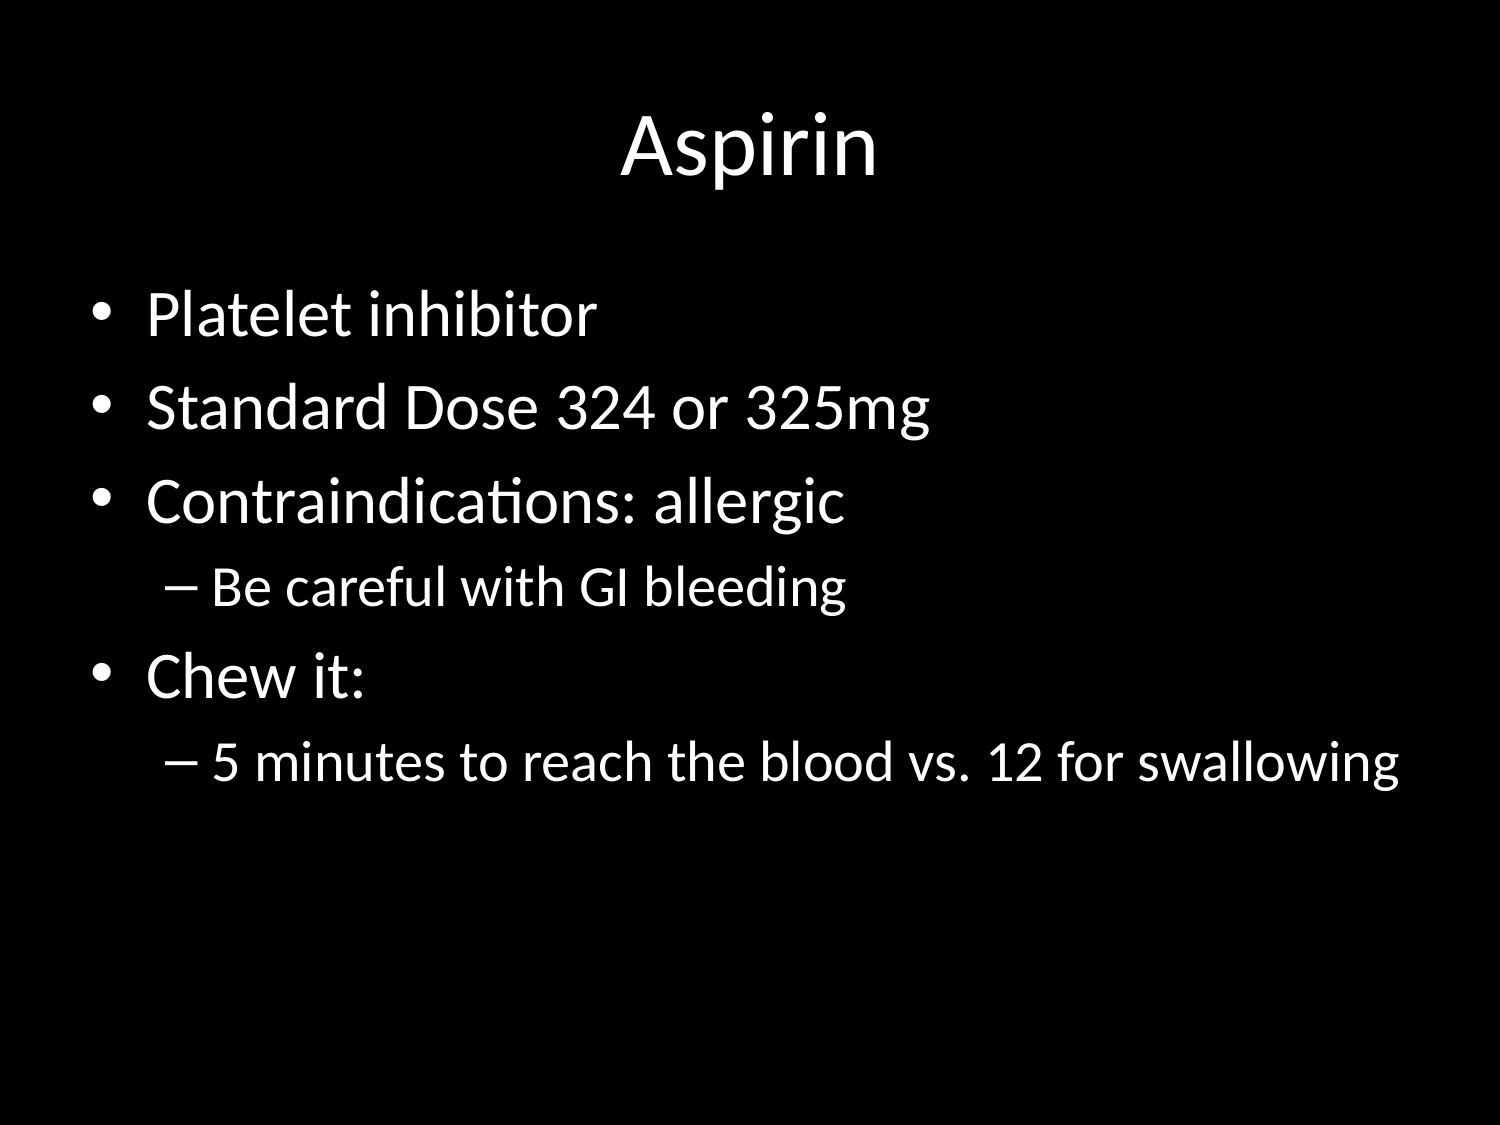

# Aspirin
Platelet inhibitor
Standard Dose 324 or 325mg
Contraindications: allergic
Be careful with GI bleeding
Chew it:
5 minutes to reach the blood vs. 12 for swallowing